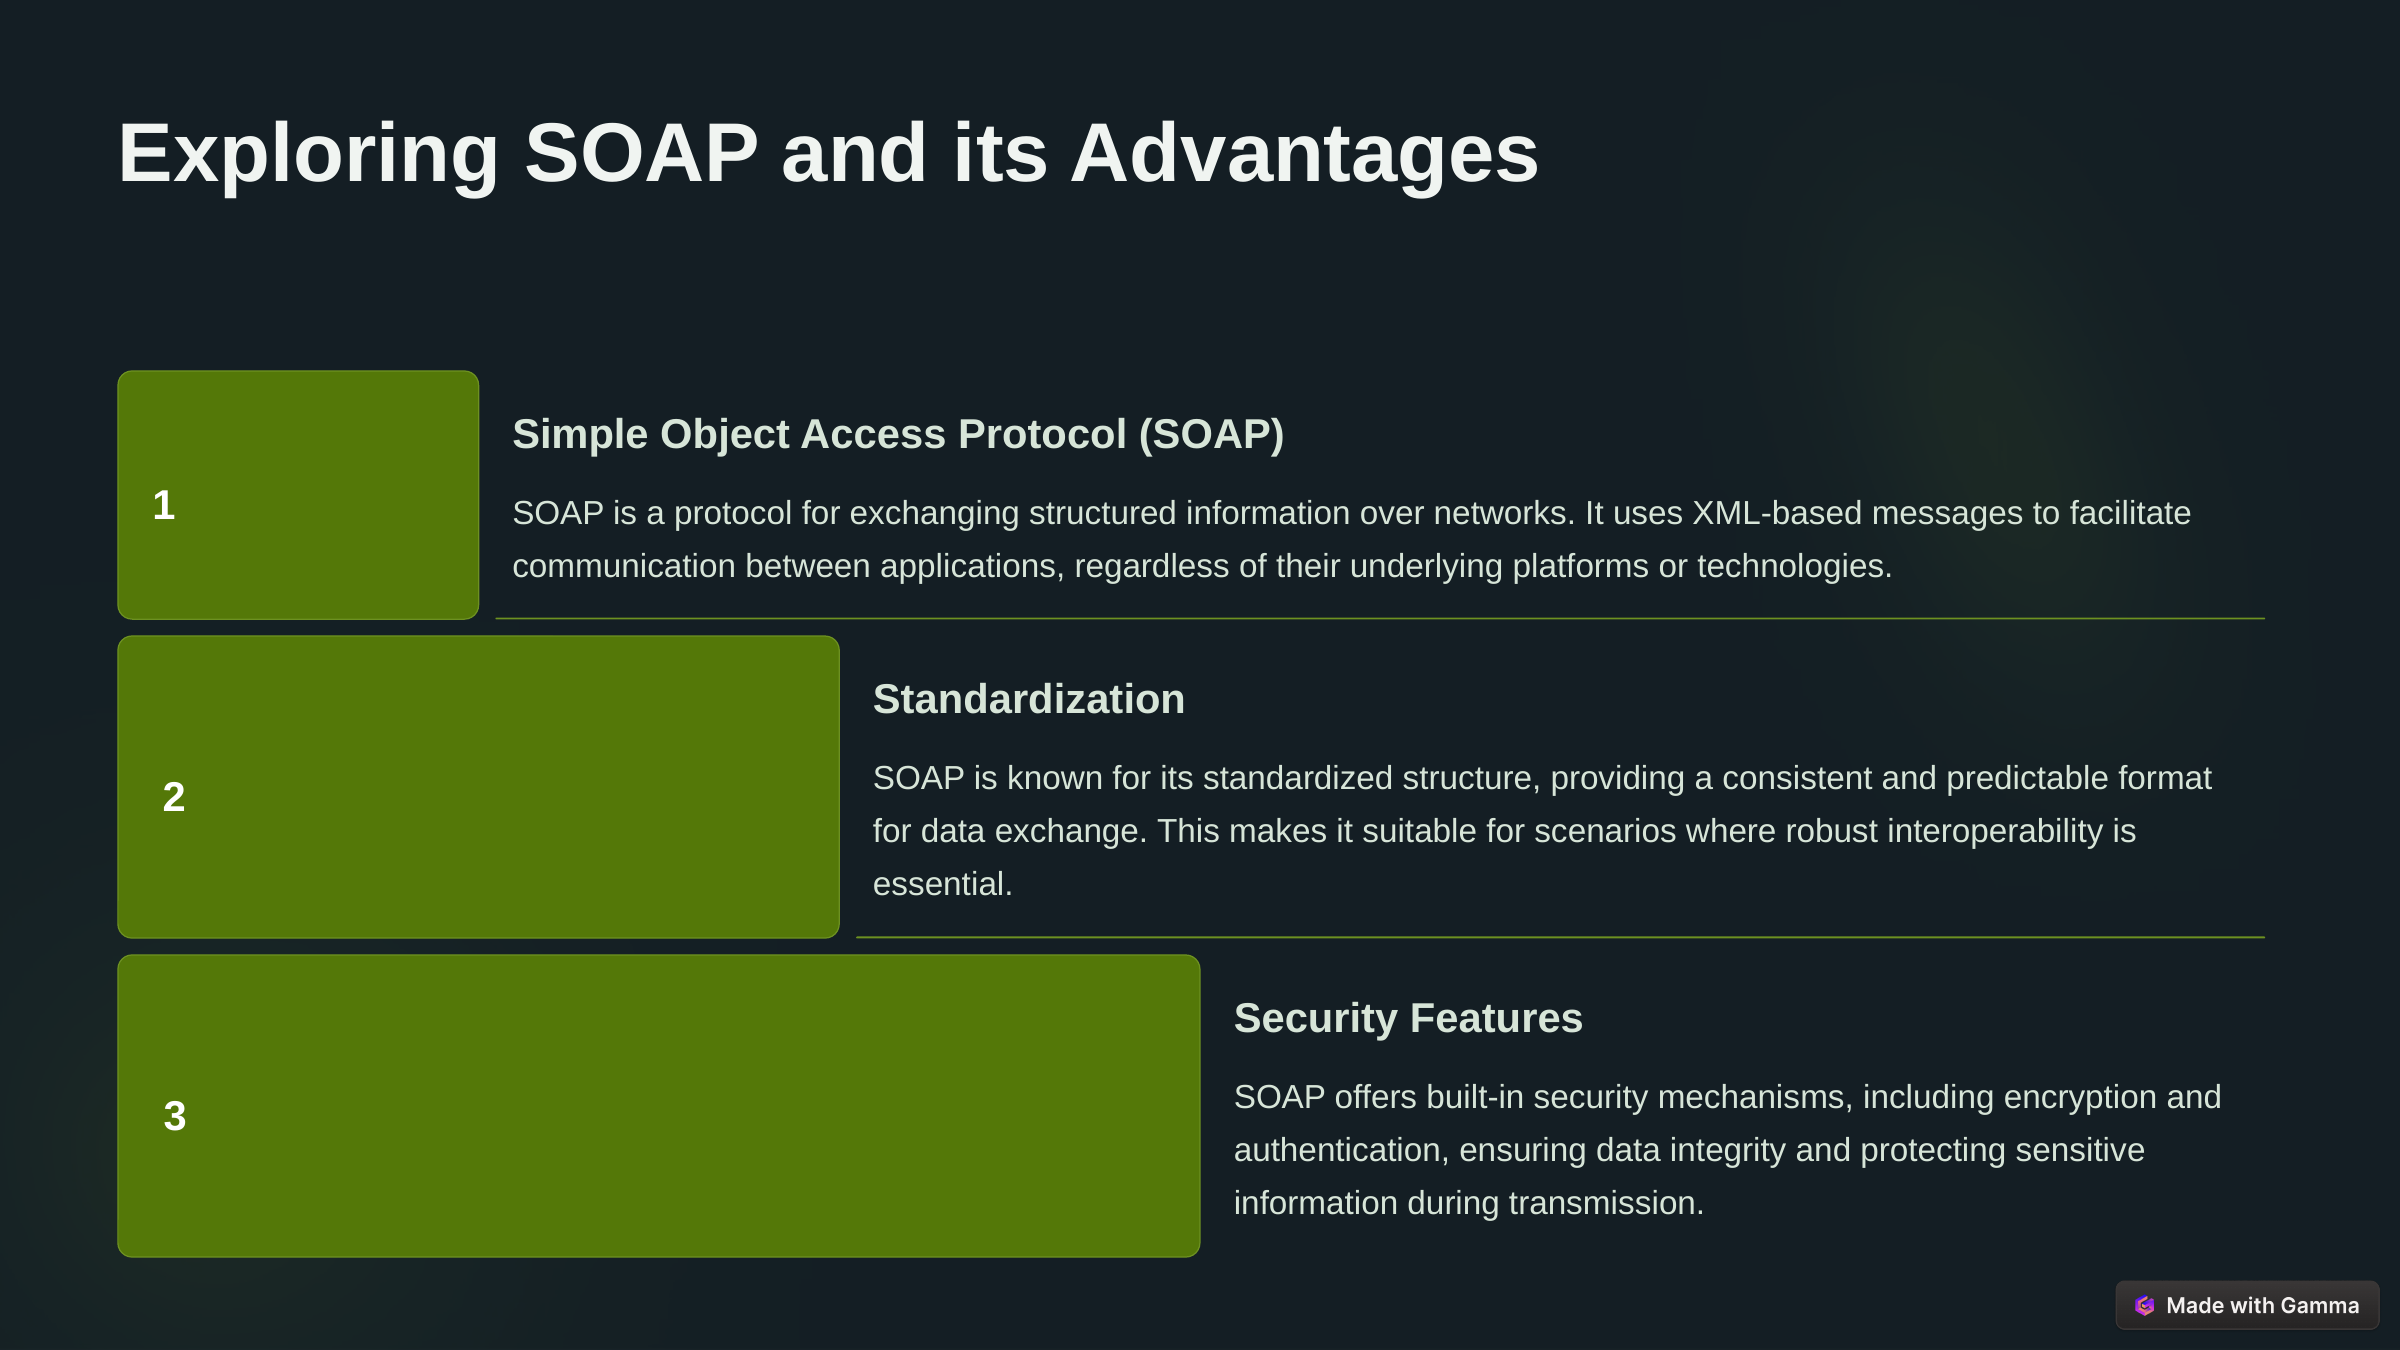

Exploring SOAP and its Advantages

Simple Object Access Protocol (SOAP)
1
SOAP is a protocol for exchanging structured information over networks. It uses XML-based messages to facilitate communication between applications, regardless of their underlying platforms or technologies.

Standardization
SOAP is known for its standardized structure, providing a consistent and predictable format for data exchange. This makes it suitable for scenarios where robust interoperability is essential.
2

Security Features
SOAP offers built-in security mechanisms, including encryption and authentication, ensuring data integrity and protecting sensitive information during transmission.
3